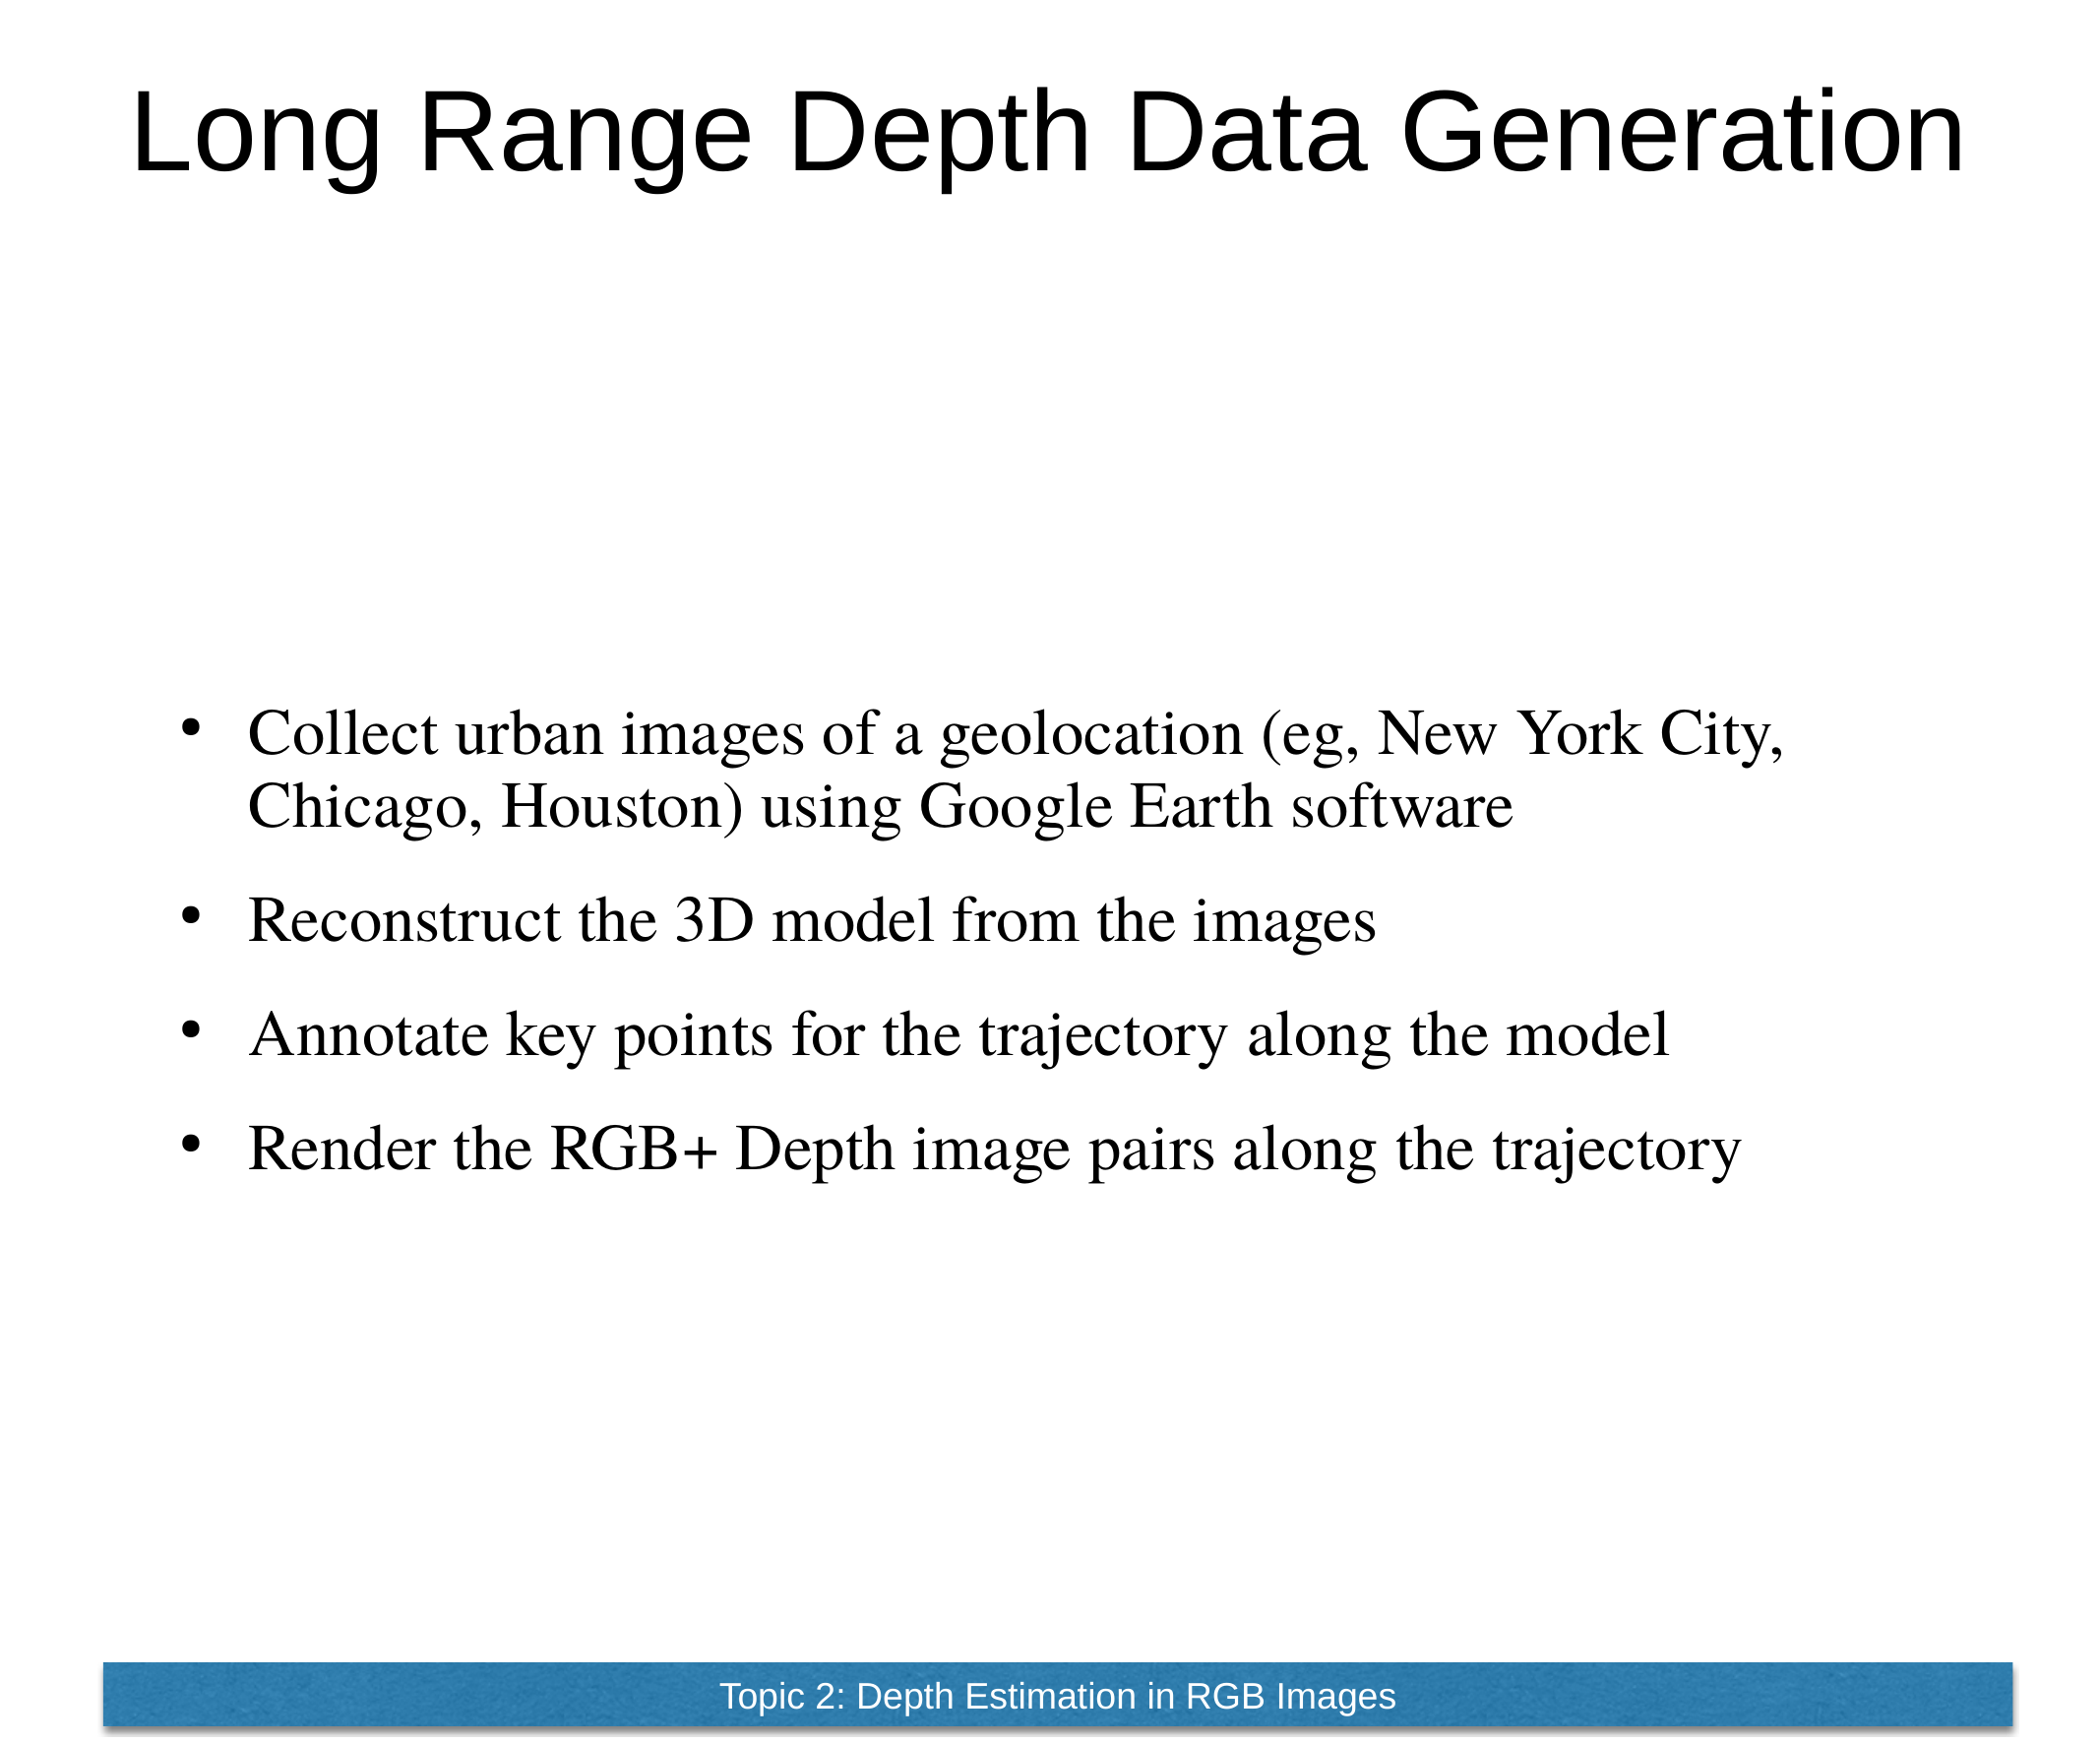

# Long Range Depth Data Generation

Collect urban images of a geolocation (eg, New York City, Chicago, Houston) using Google Earth software
Reconstruct the 3D model from the images
Annotate key points for the trajectory along the model
Render the RGB+ Depth image pairs along the trajectory
Topic 2: Depth Estimation in RGB Images
8